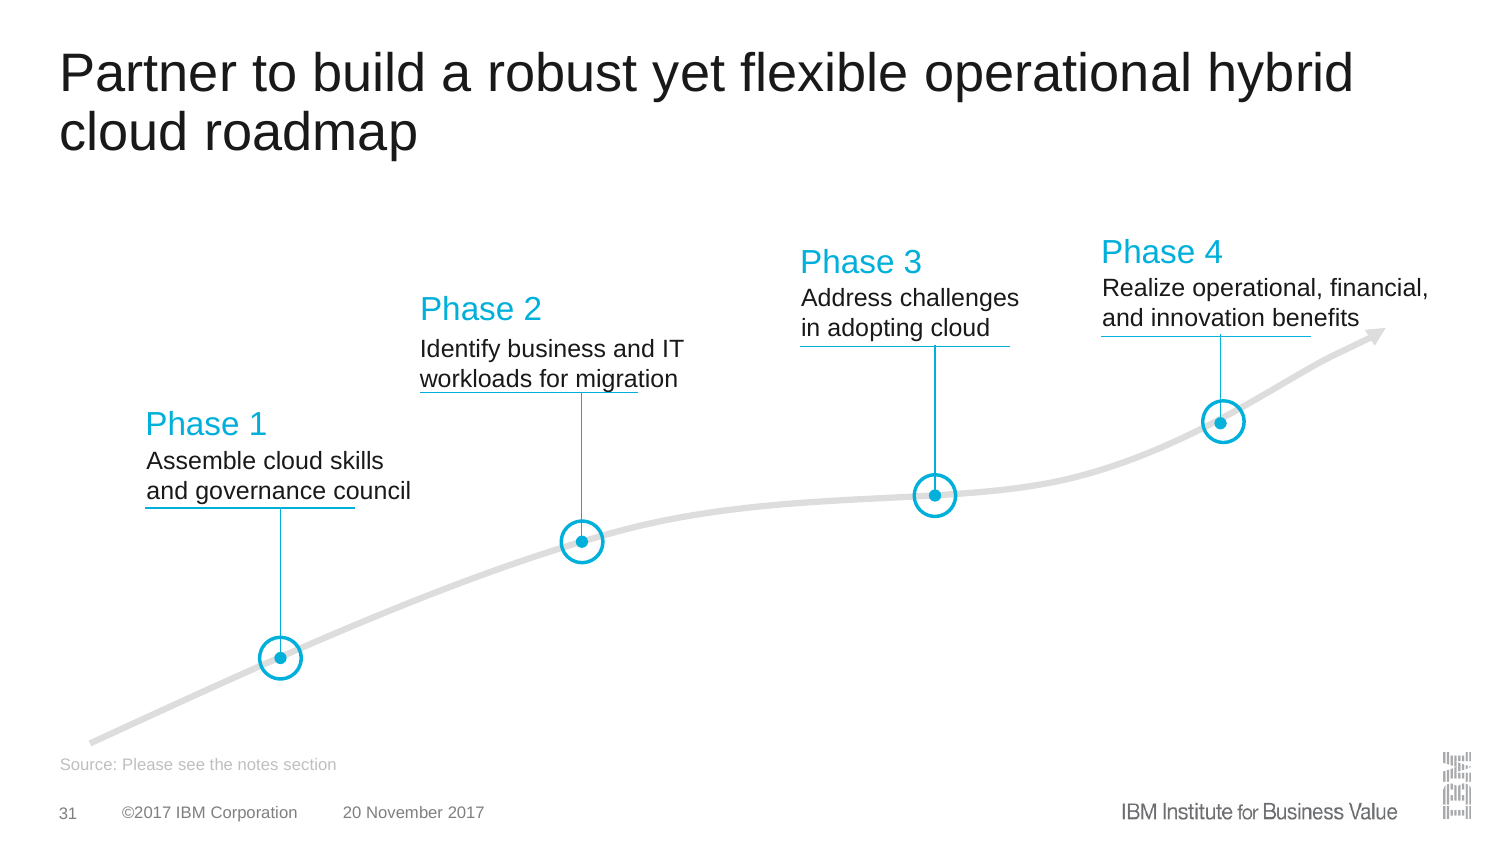

# Partner to build a robust yet flexible operational hybrid cloud roadmap
Phase 4
Realize operational, financial, and innovation benefits
Phase 3
Address challenges in adopting cloud
Phase 2
Identify business and IT workloads for migration

Phase 1
Assemble cloud skills and governance council

Source: Please see the notes section